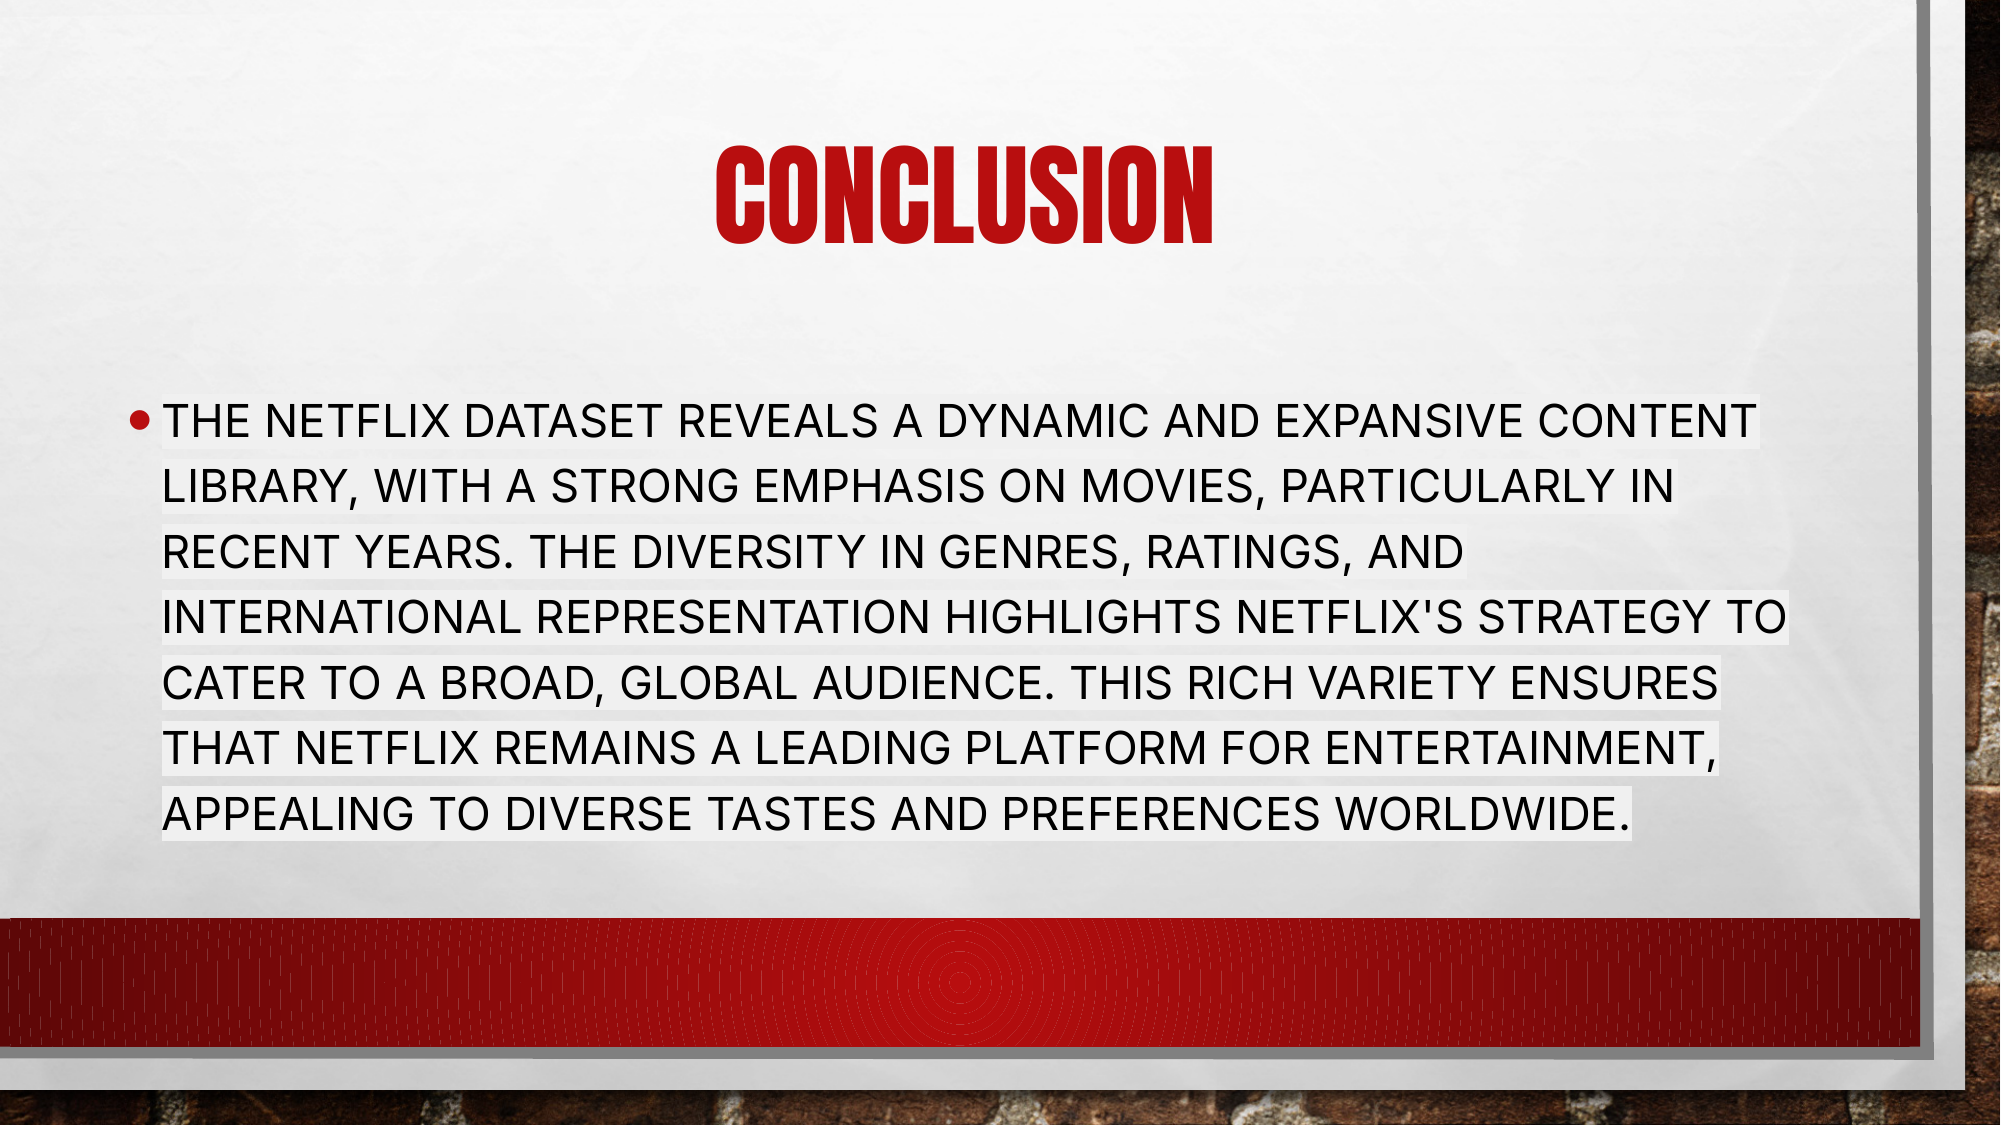

# conclusion
The Netflix dataset reveals a dynamic and expansive content library, with a strong emphasis on movies, particularly in recent years. The diversity in genres, ratings, and international representation highlights Netflix's strategy to cater to a broad, global audience. This rich variety ensures that Netflix remains a leading platform for entertainment, appealing to diverse tastes and preferences worldwide.